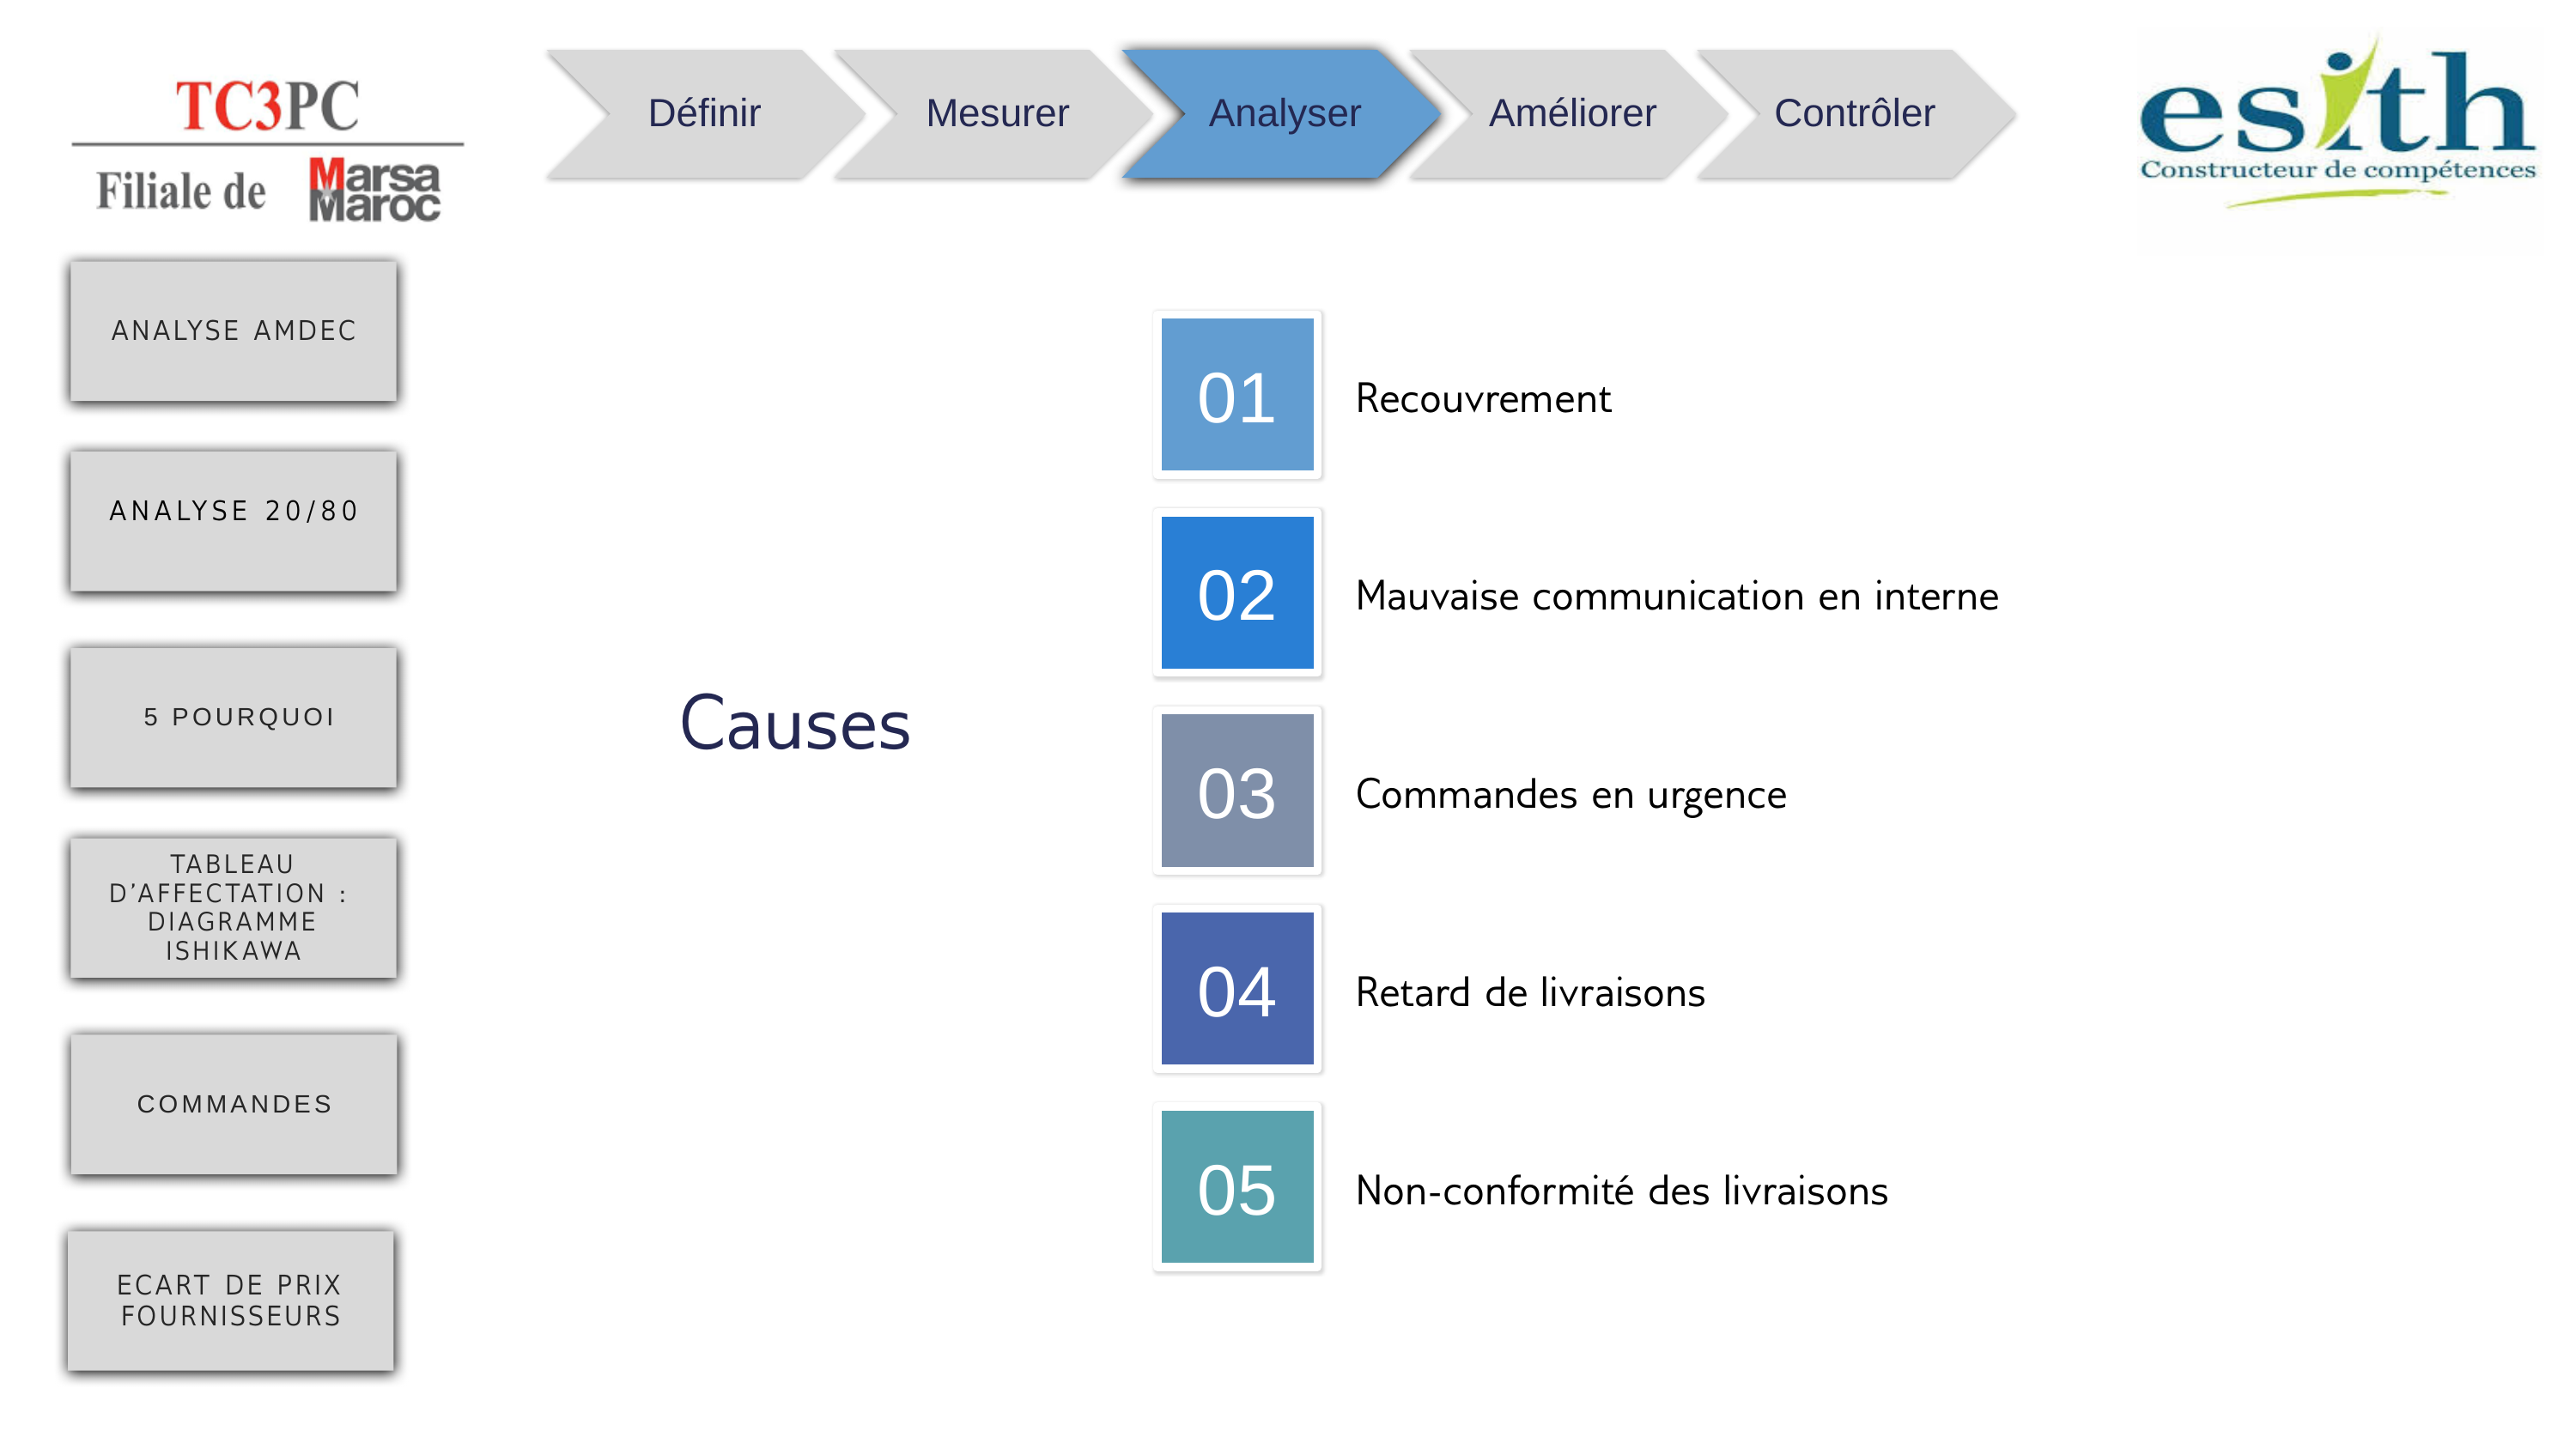

Définir
Mesurer
Analyser
Améliorer
Contrôler
Analyse AMDEC
Recouvrement

ANALYSE 20/80
Mauvaise communication en interne
Causes
 5 POURQUOI
Commandes en urgence
Tableau d’affectation :
DIAGRAMME ISHIKAWA
Retard de livraisons
COMMANDES
Non-conformité des livraisons
ECART DE PRIX FOURNISSEURS